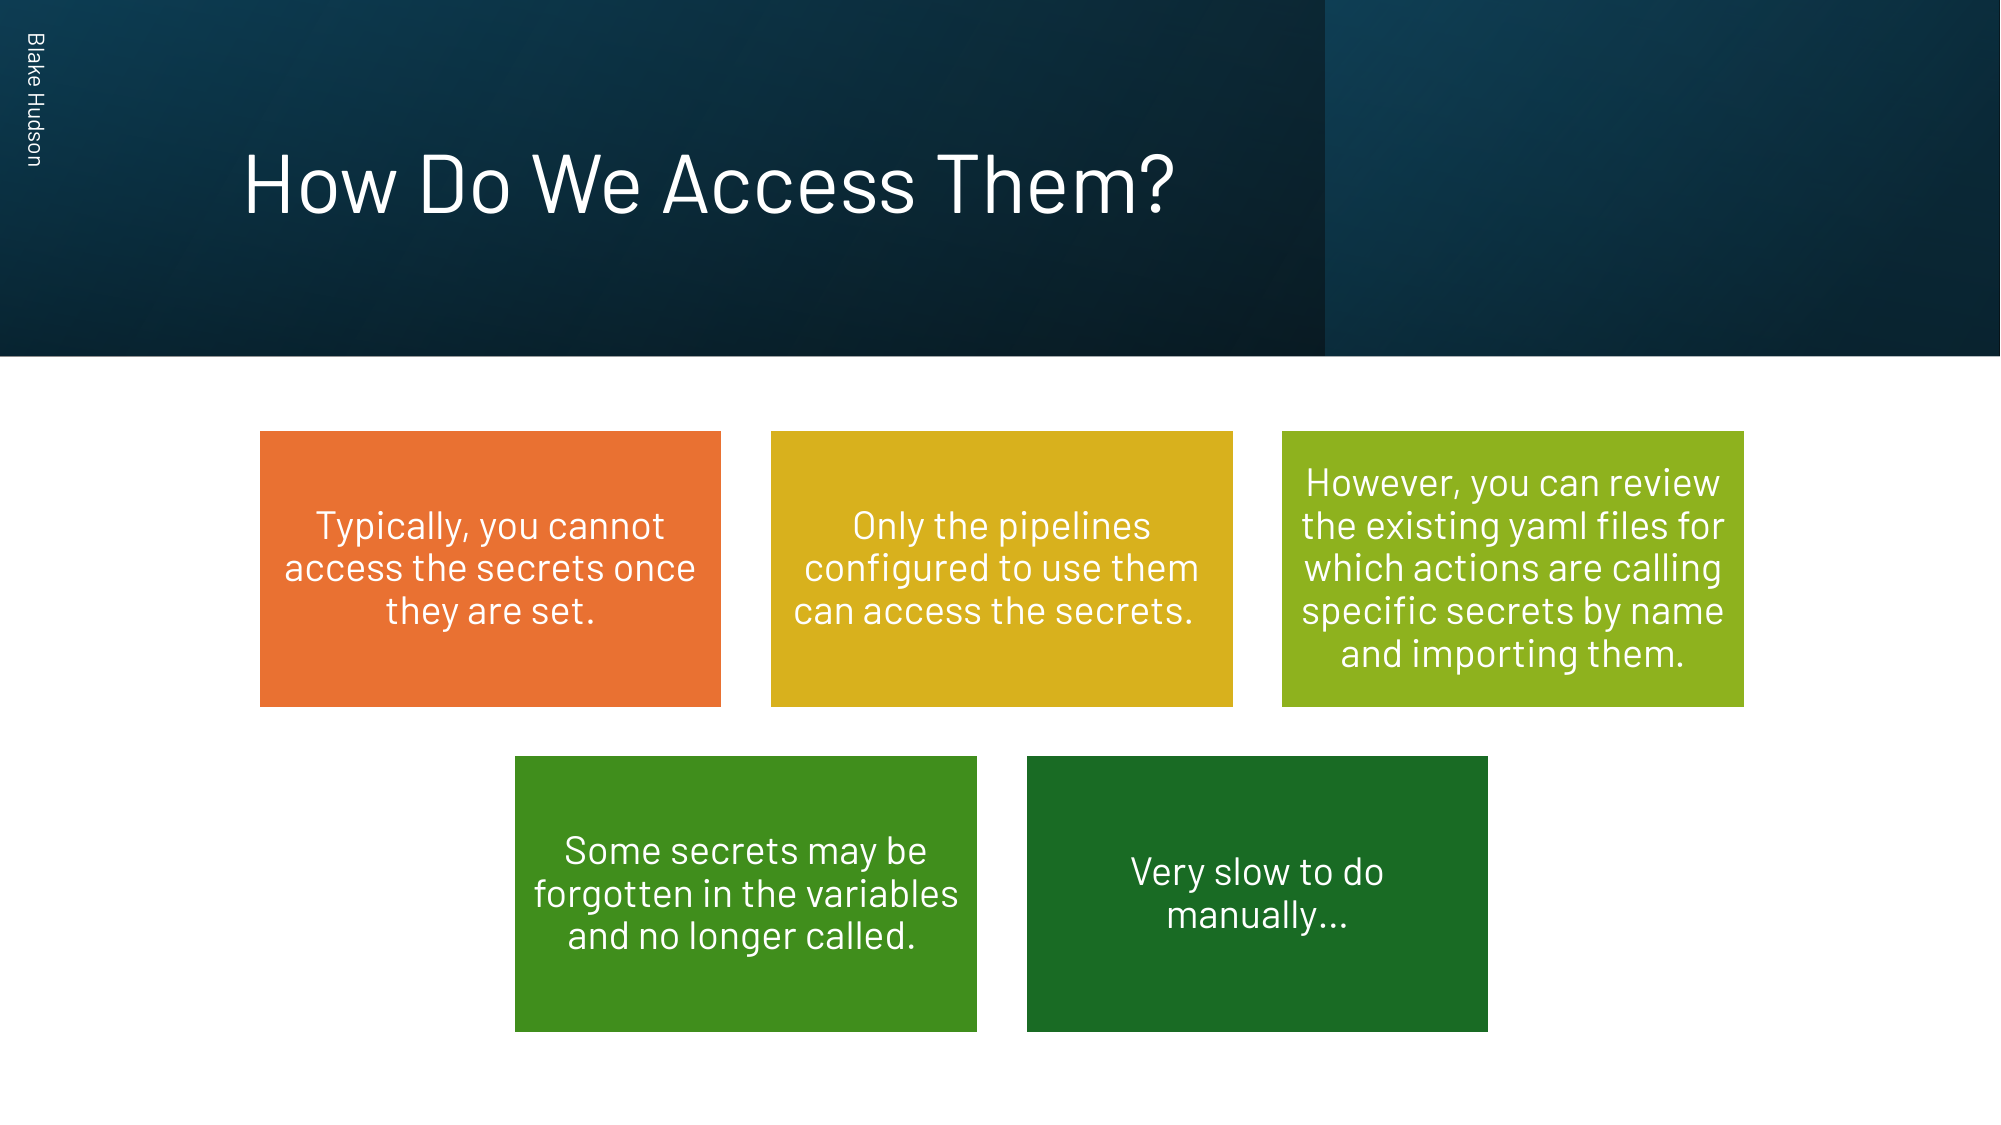

# How Do We Access Them?
Blake Hudson
Typically, you cannot access the secrets once they are set.
Only the pipelines configured to use them can access the secrets.
However, you can review the existing yaml files for which actions are calling specific secrets by name and importing them.
Some secrets may be forgotten in the variables and no longer called.
Very slow to do manually…